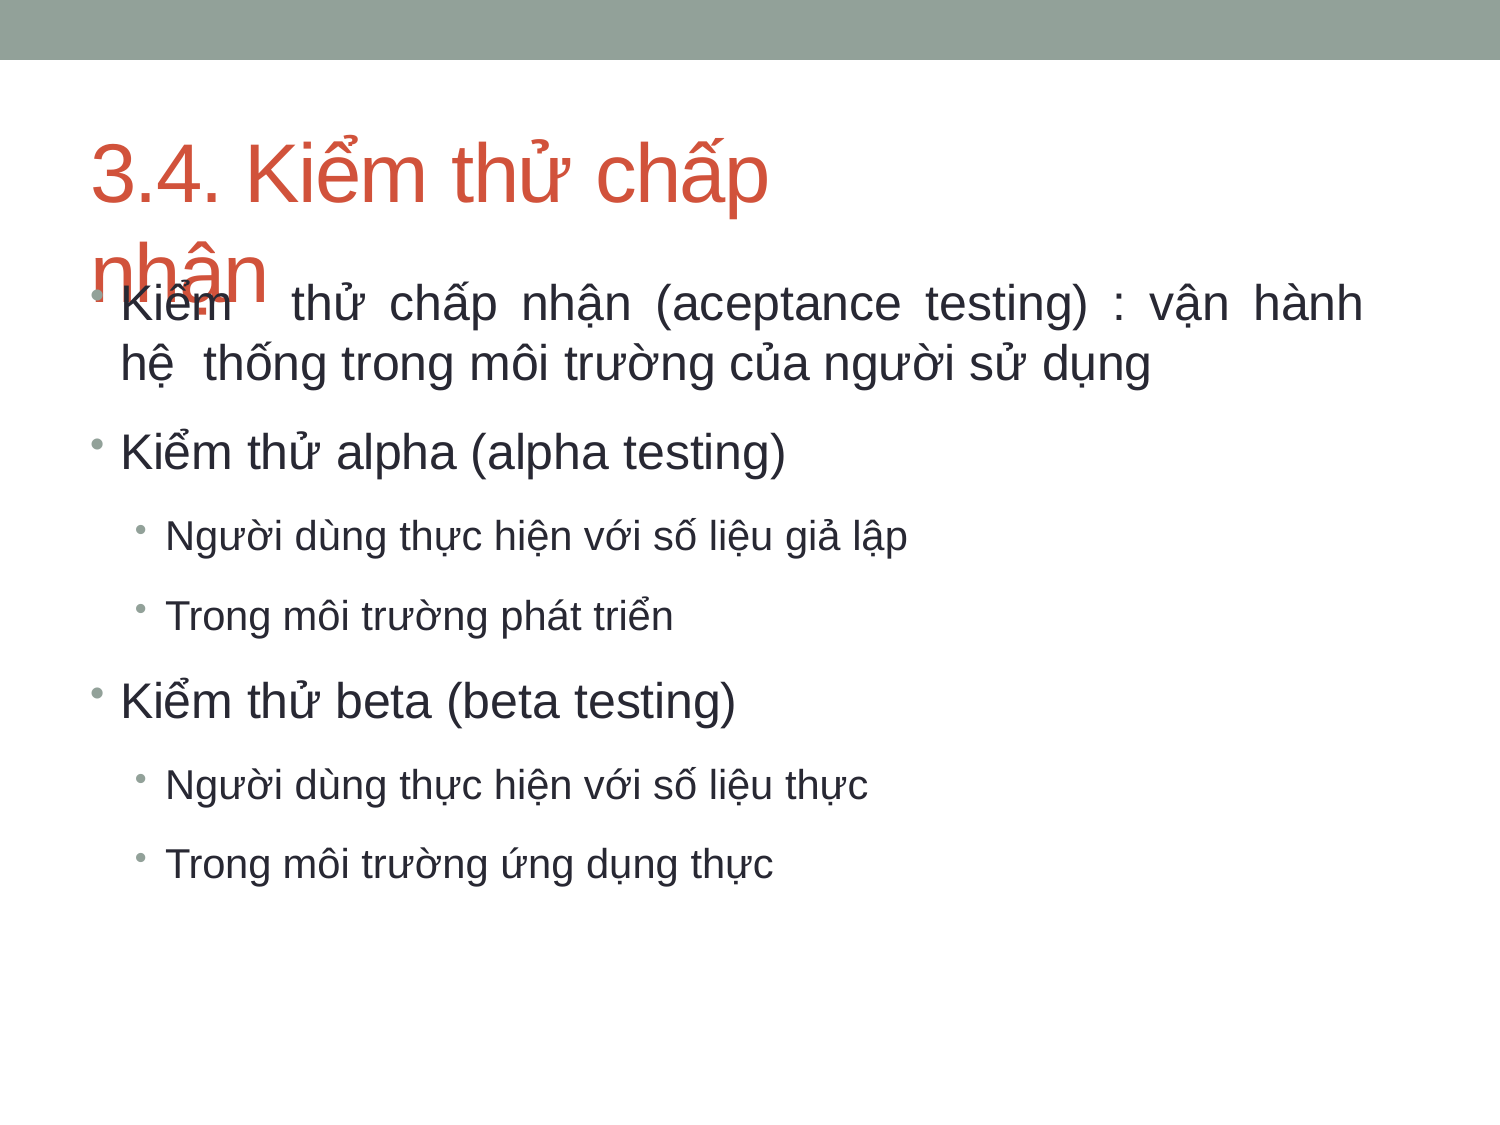

# 3.4. Kiểm thử chấp nhận
Kiểm	thử	chấp	nhận	(aceptance	testing)	:	vận	hành	hệ  thống trong môi trường của người sử dụng
Kiểm thử alpha (alpha testing)
Người dùng thực hiện với số liệu giả lập
Trong môi trường phát triển
Kiểm thử beta (beta testing)
Người dùng thực hiện với số liệu thực
Trong môi trường ứng dụng thực